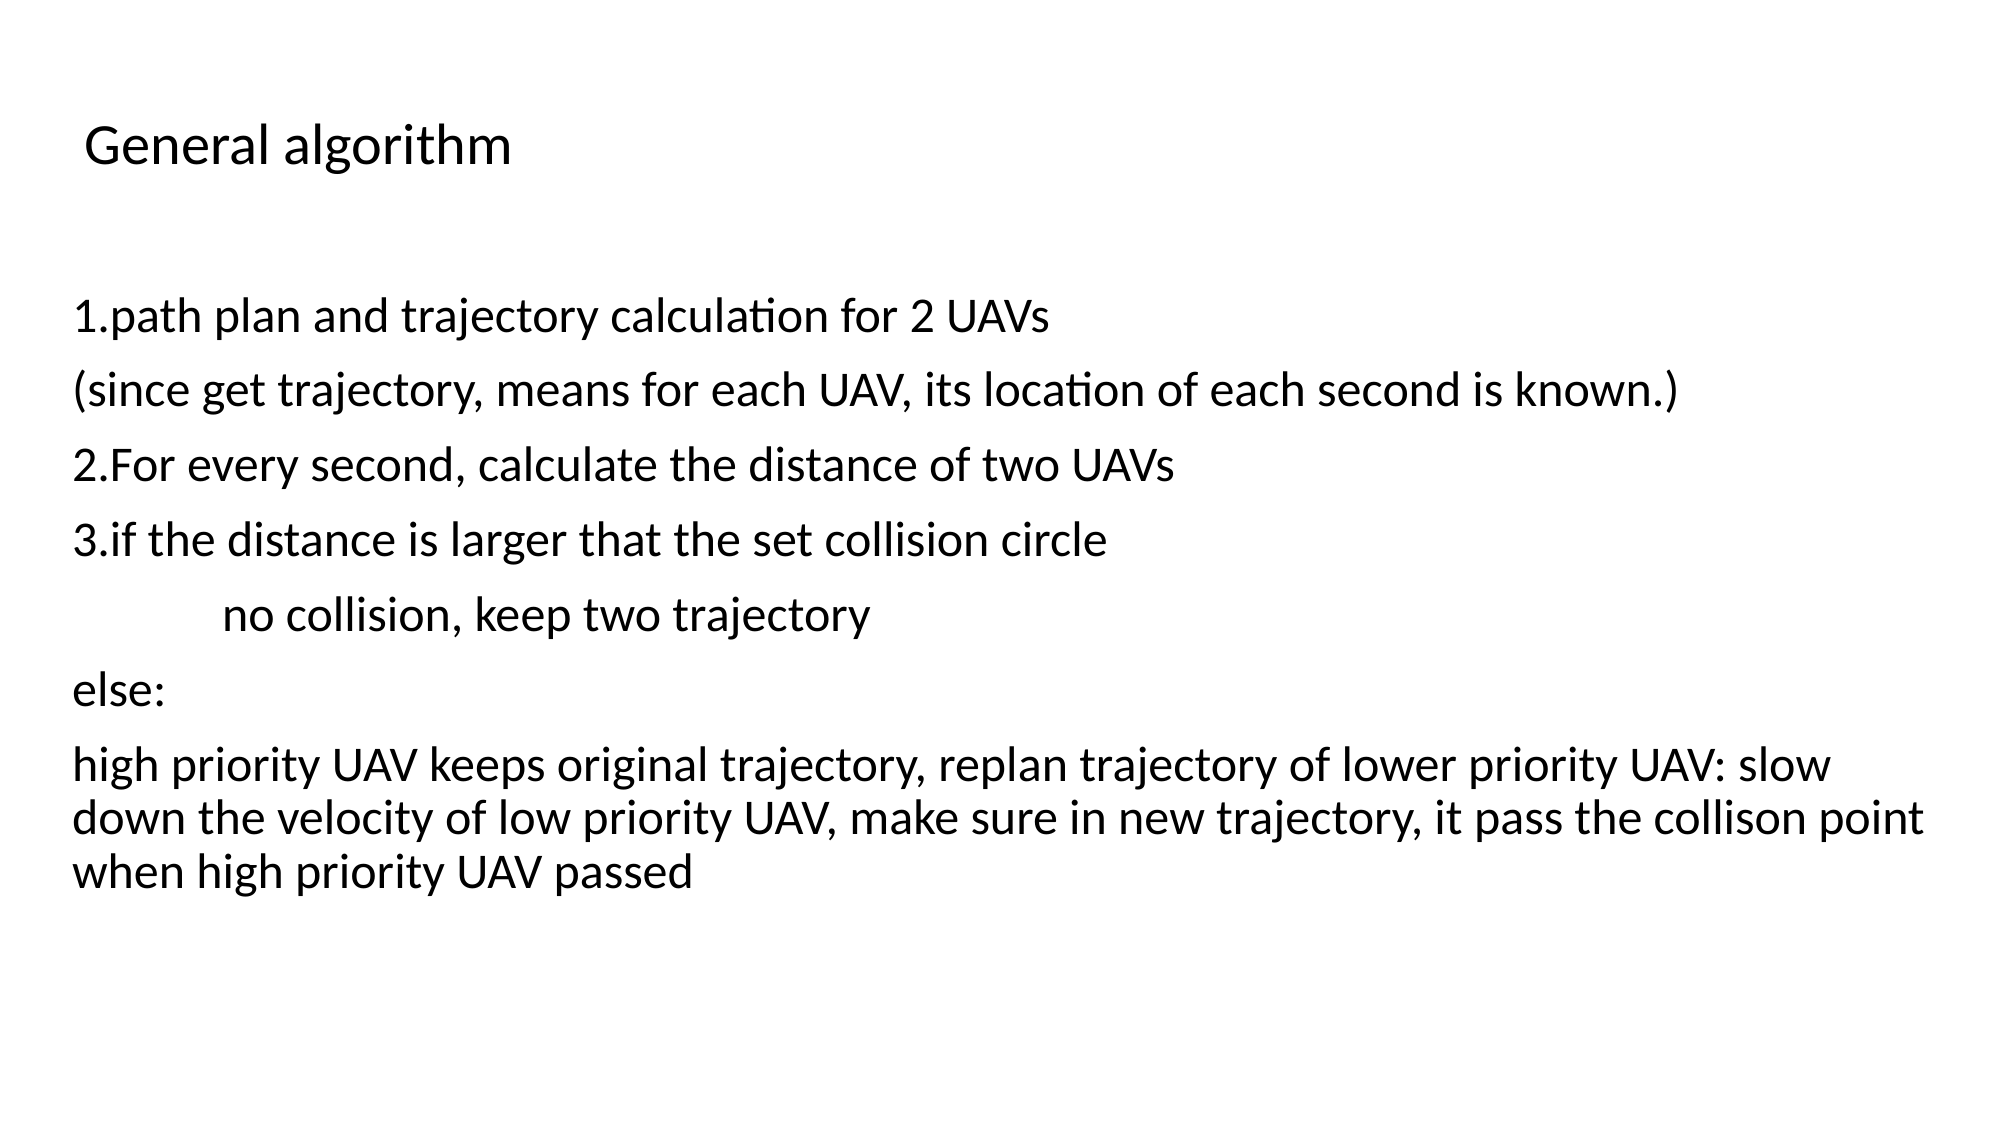

# General algorithm

1.path plan and trajectory calculation for 2 UAVs
(since get trajectory, means for each UAV, its location of each second is known.)
2.For every second, calculate the distance of two UAVs
3.if the distance is larger that the set collision circle
	no collision, keep two trajectory
else:
high priority UAV keeps original trajectory, replan trajectory of lower priority UAV: slow down the velocity of low priority UAV, make sure in new trajectory, it pass the collison point when high priority UAV passed